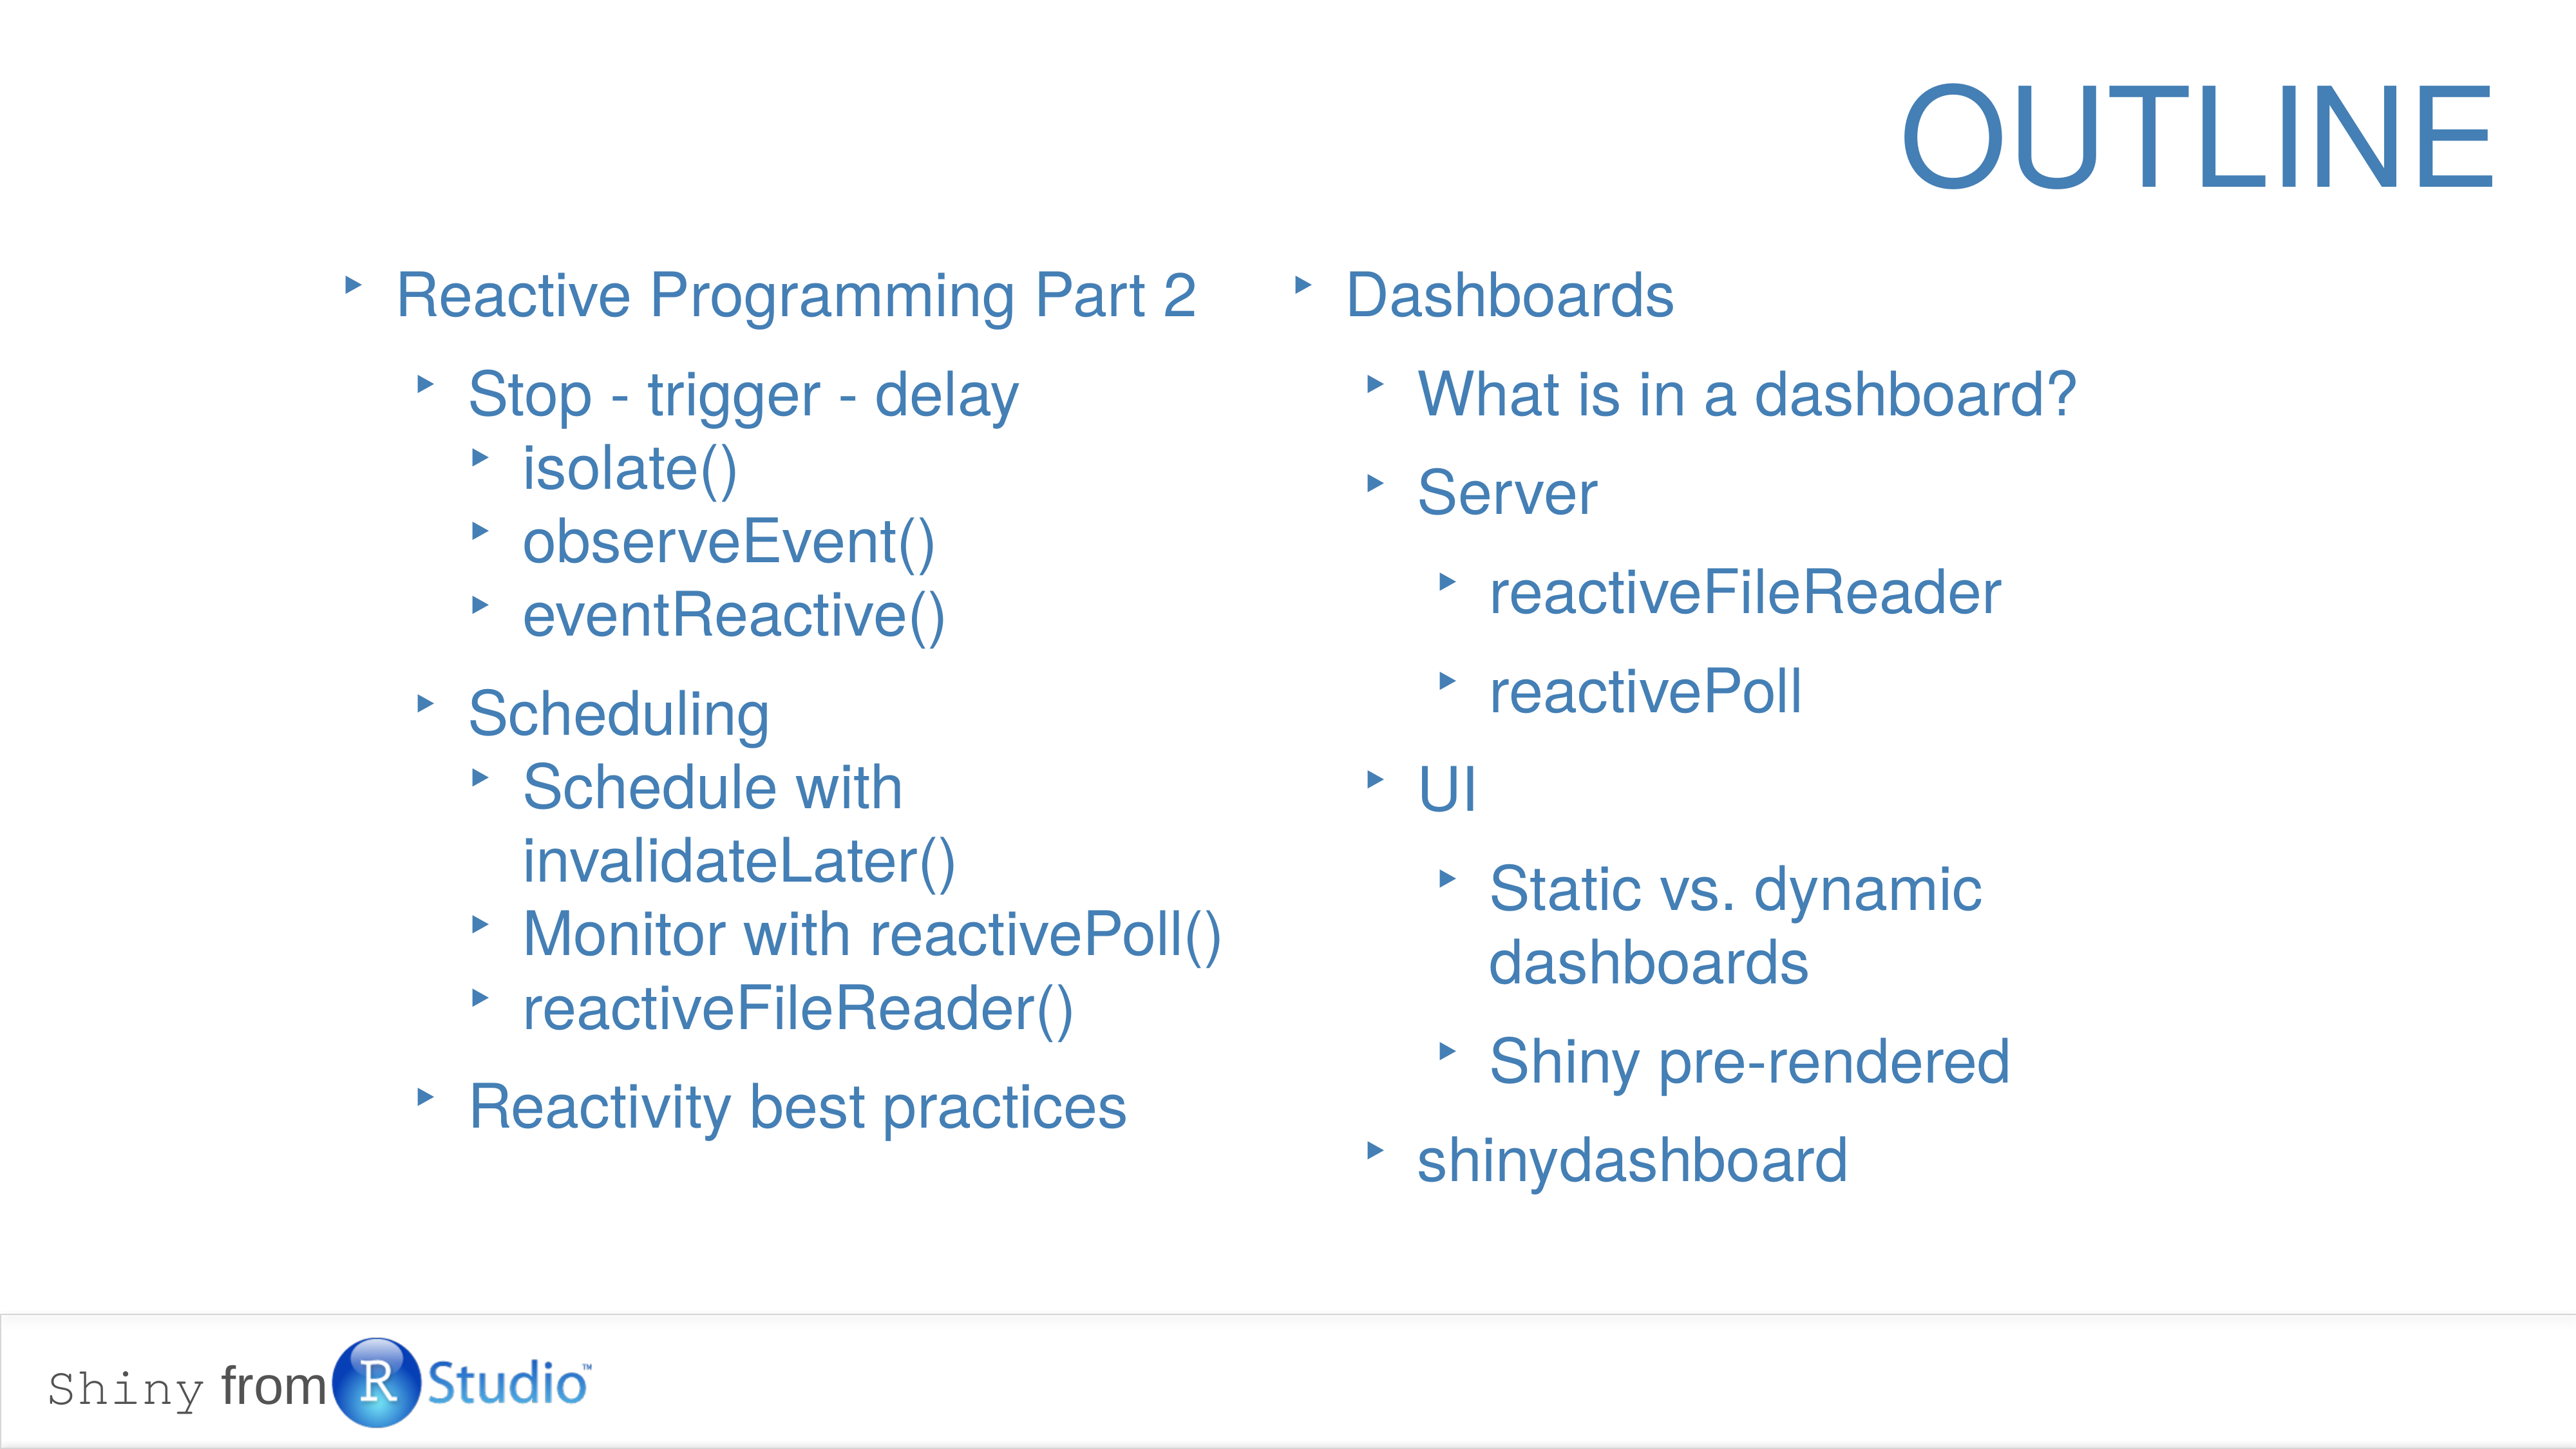

Reactive Programming Part 2
Stop - trigger - delay
isolate()
observeEvent()
eventReactive()
Scheduling
Schedule with invalidateLater()
Monitor with reactivePoll()
reactiveFileReader()
Reactivity best practices
Dashboards
What is in a dashboard?
Server
reactiveFileReader
reactivePoll
UI
Static vs. dynamic dashboards
Shiny pre-rendered
shinydashboard